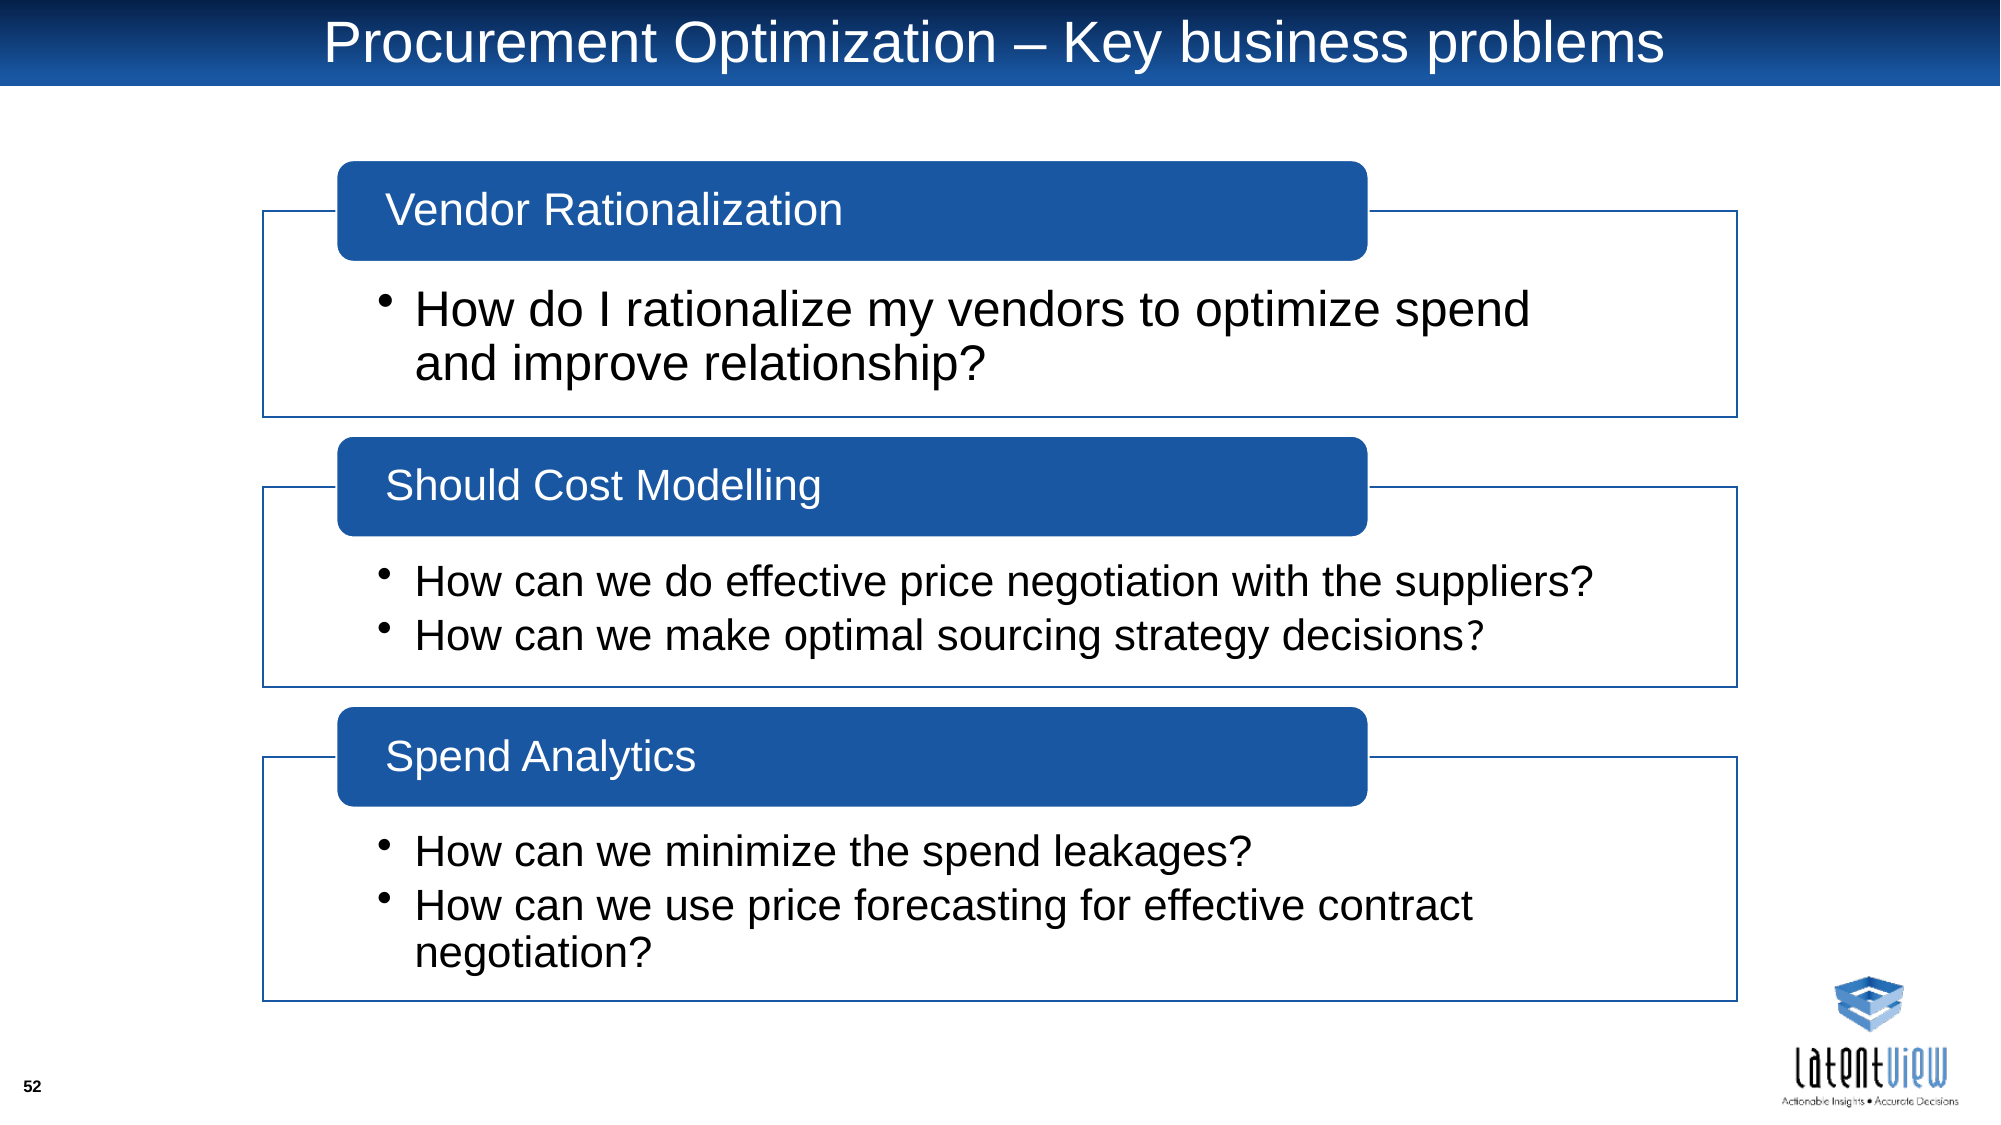

# Procurement Optimization – Key business problems
How do I rationalize my vendors to optimize spend and improve relationship?
Vendor Rationalization
How can we do effective price negotiation with the suppliers?
How can we make optimal sourcing strategy decisions?
Should Cost Modelling
How can we minimize the spend leakages?
How can we use price forecasting for effective contract negotiation?
Spend Analytics